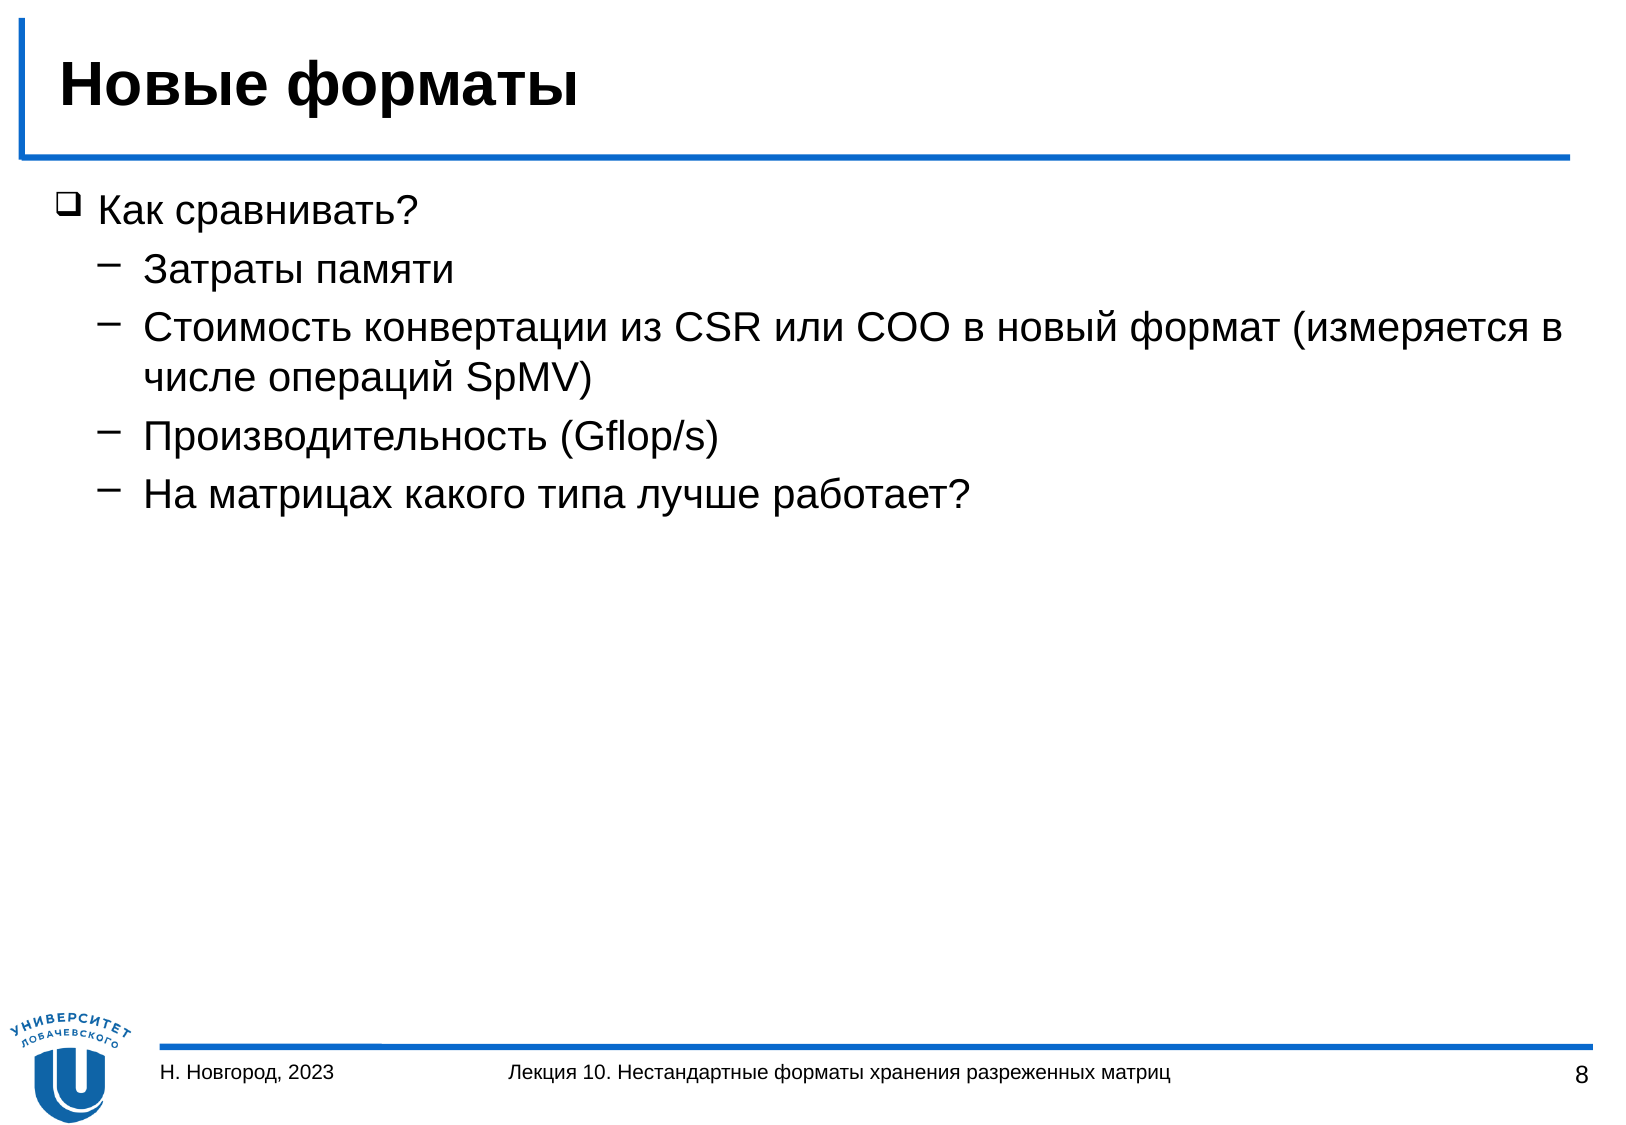

# Новые форматы
Как сравнивать?
Затраты памяти
Стоимость конвертации из CSR или COO в новый формат (измеряется в числе операций SpMV)
Производительность (Gflop/s)
На матрицах какого типа лучше работает?

Н. Новгород, 2023
Лекция 10. Нестандартные форматы хранения разреженных матриц
8